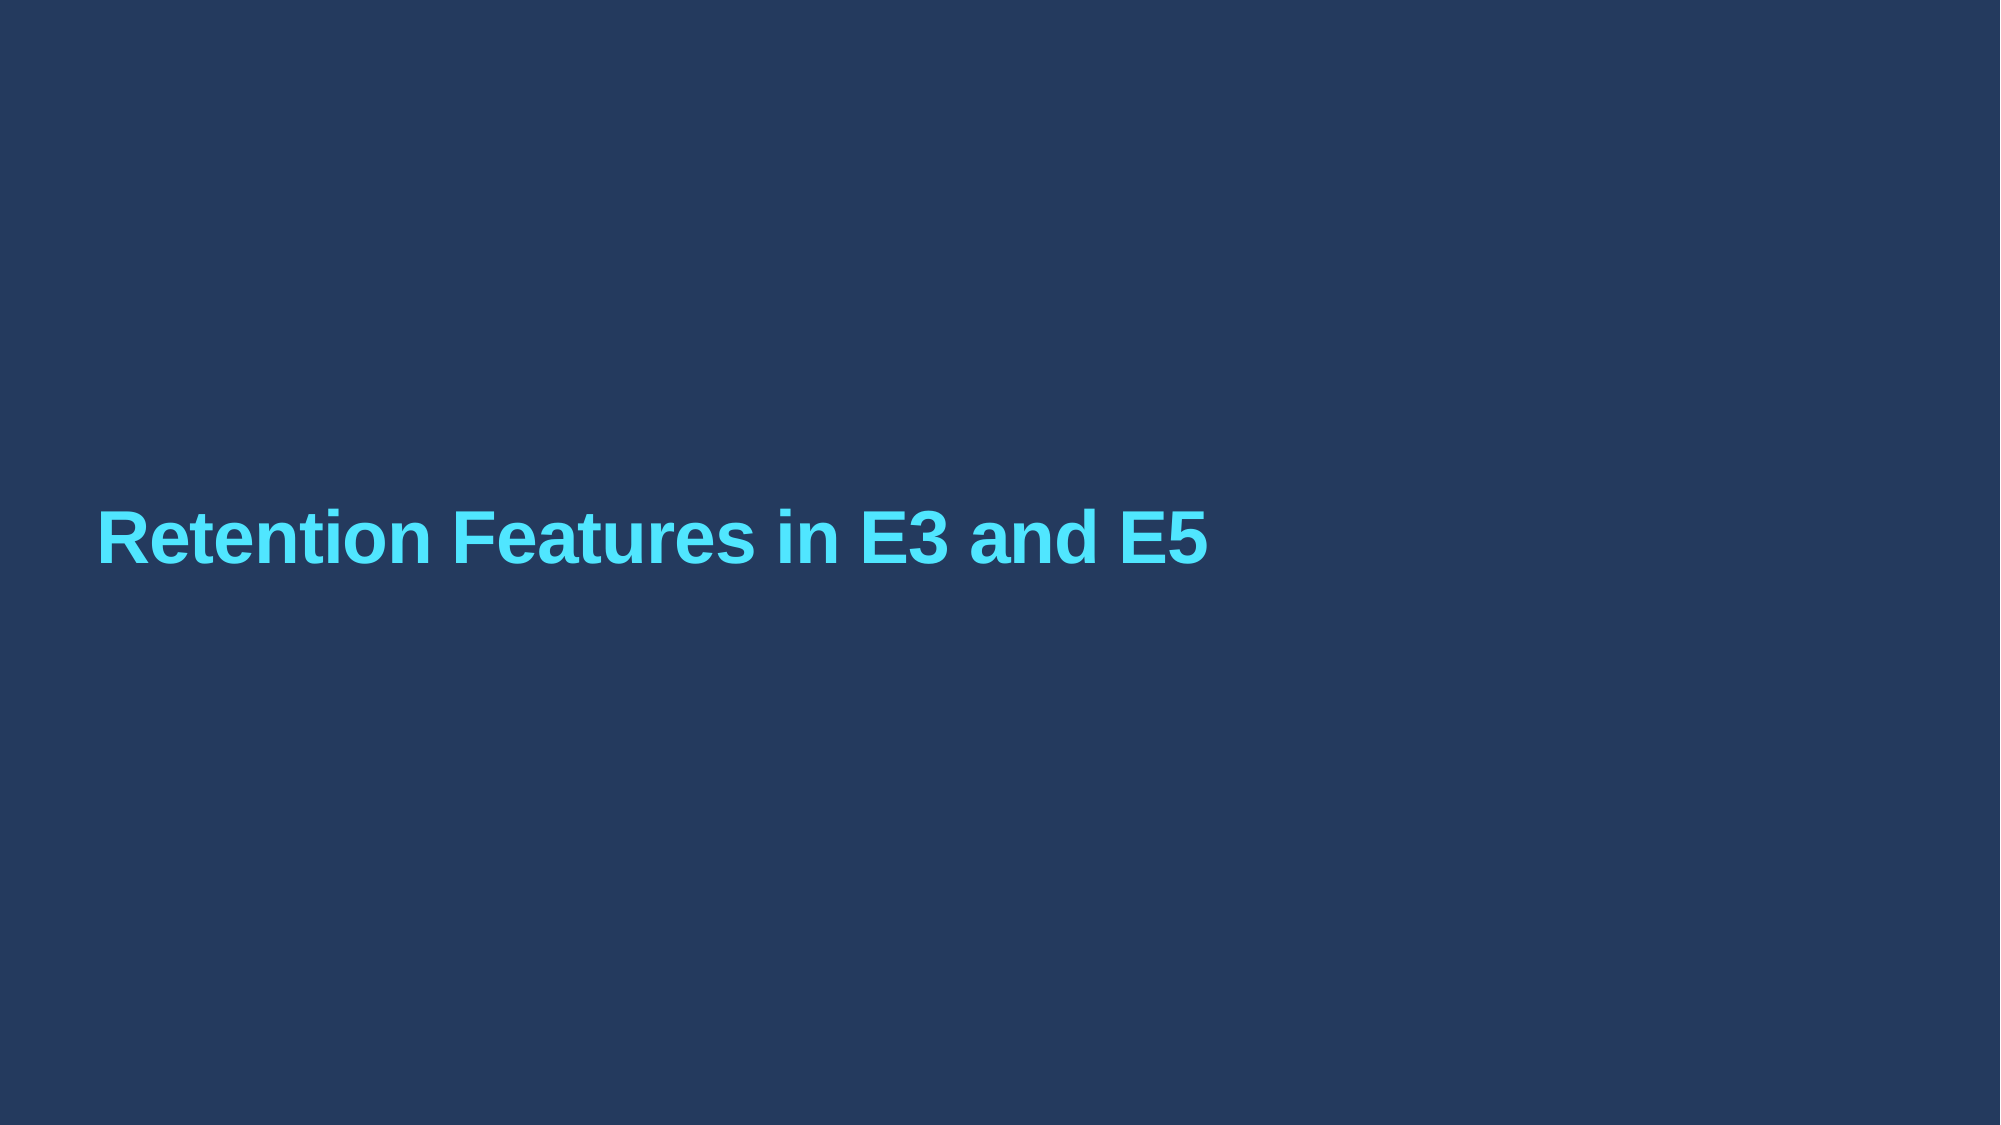

# Retention Features in E3 and E5